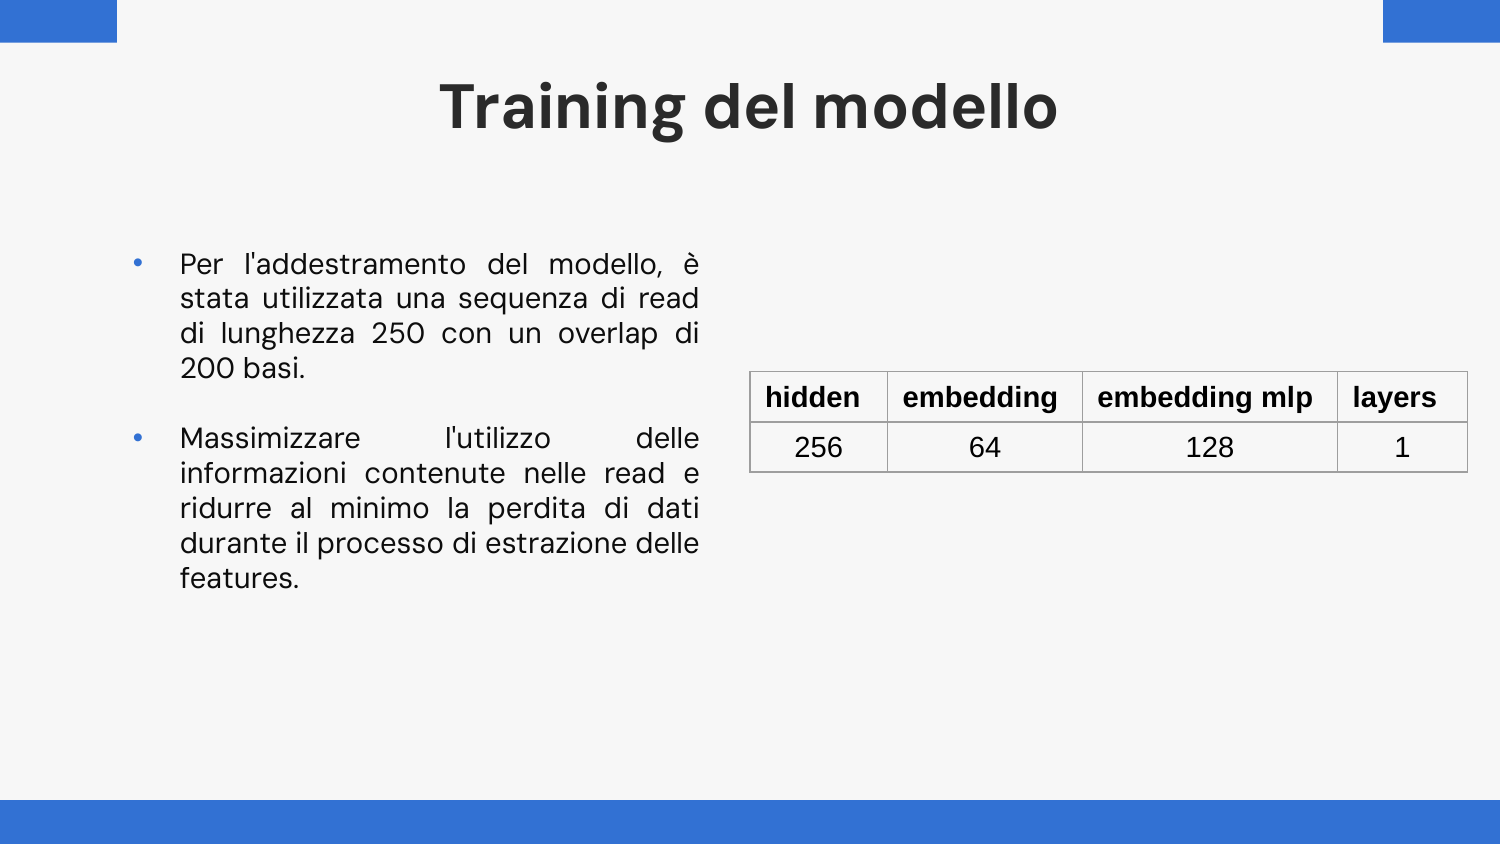

# Training del modello
Per l'addestramento del modello, è stata utilizzata una sequenza di read di lunghezza 250 con un overlap di 200 basi.

Massimizzare l'utilizzo delle informazioni contenute nelle read e ridurre al minimo la perdita di dati durante il processo di estrazione delle features.
| hidden | embedding | embedding mlp | layers |
| --- | --- | --- | --- |
| 256 | 64 | 128 | 1 |